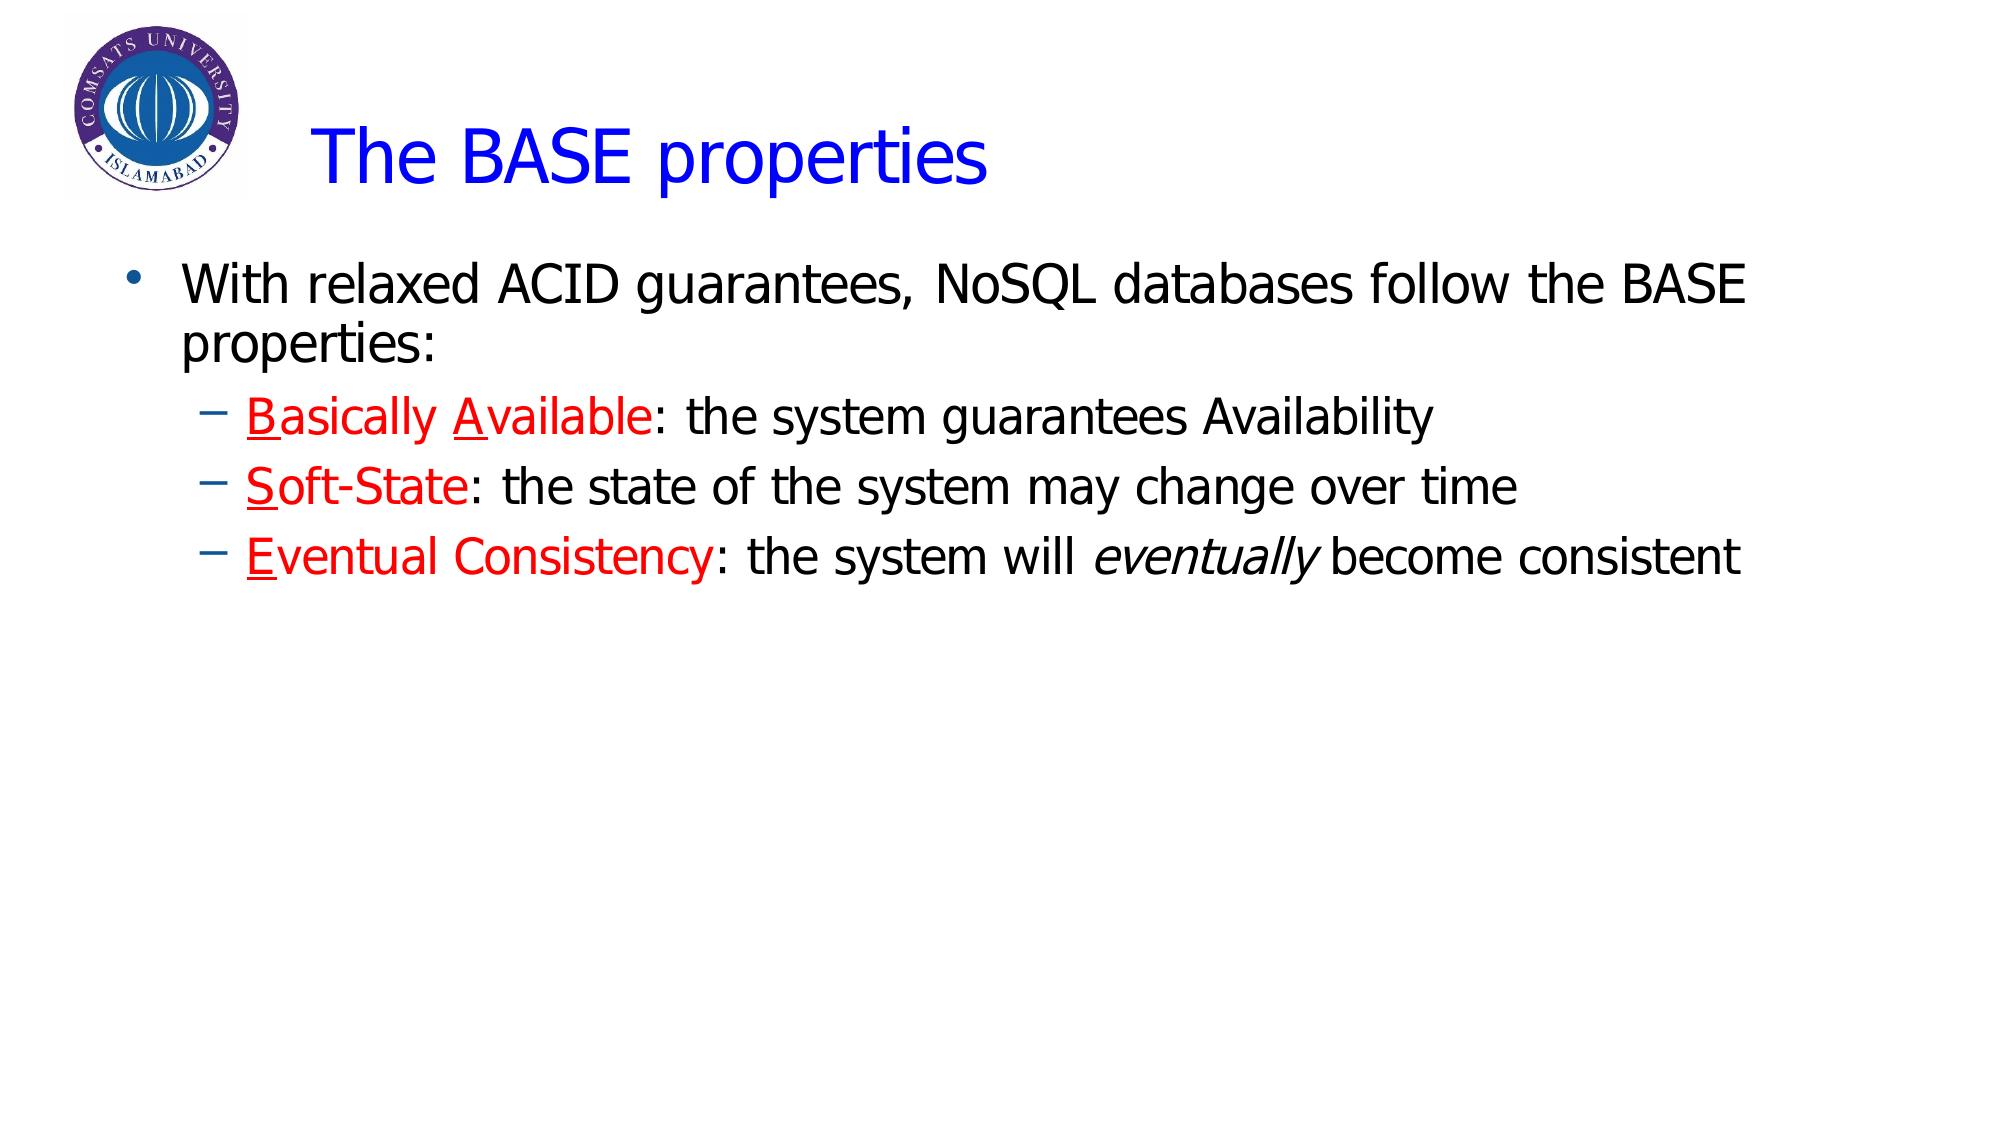

# The BASE properties
With relaxed ACID guarantees, NoSQL databases follow the BASE properties:
Basically Available: the system guarantees Availability
Soft-State: the state of the system may change over time
Eventual Consistency: the system will eventually become consistent